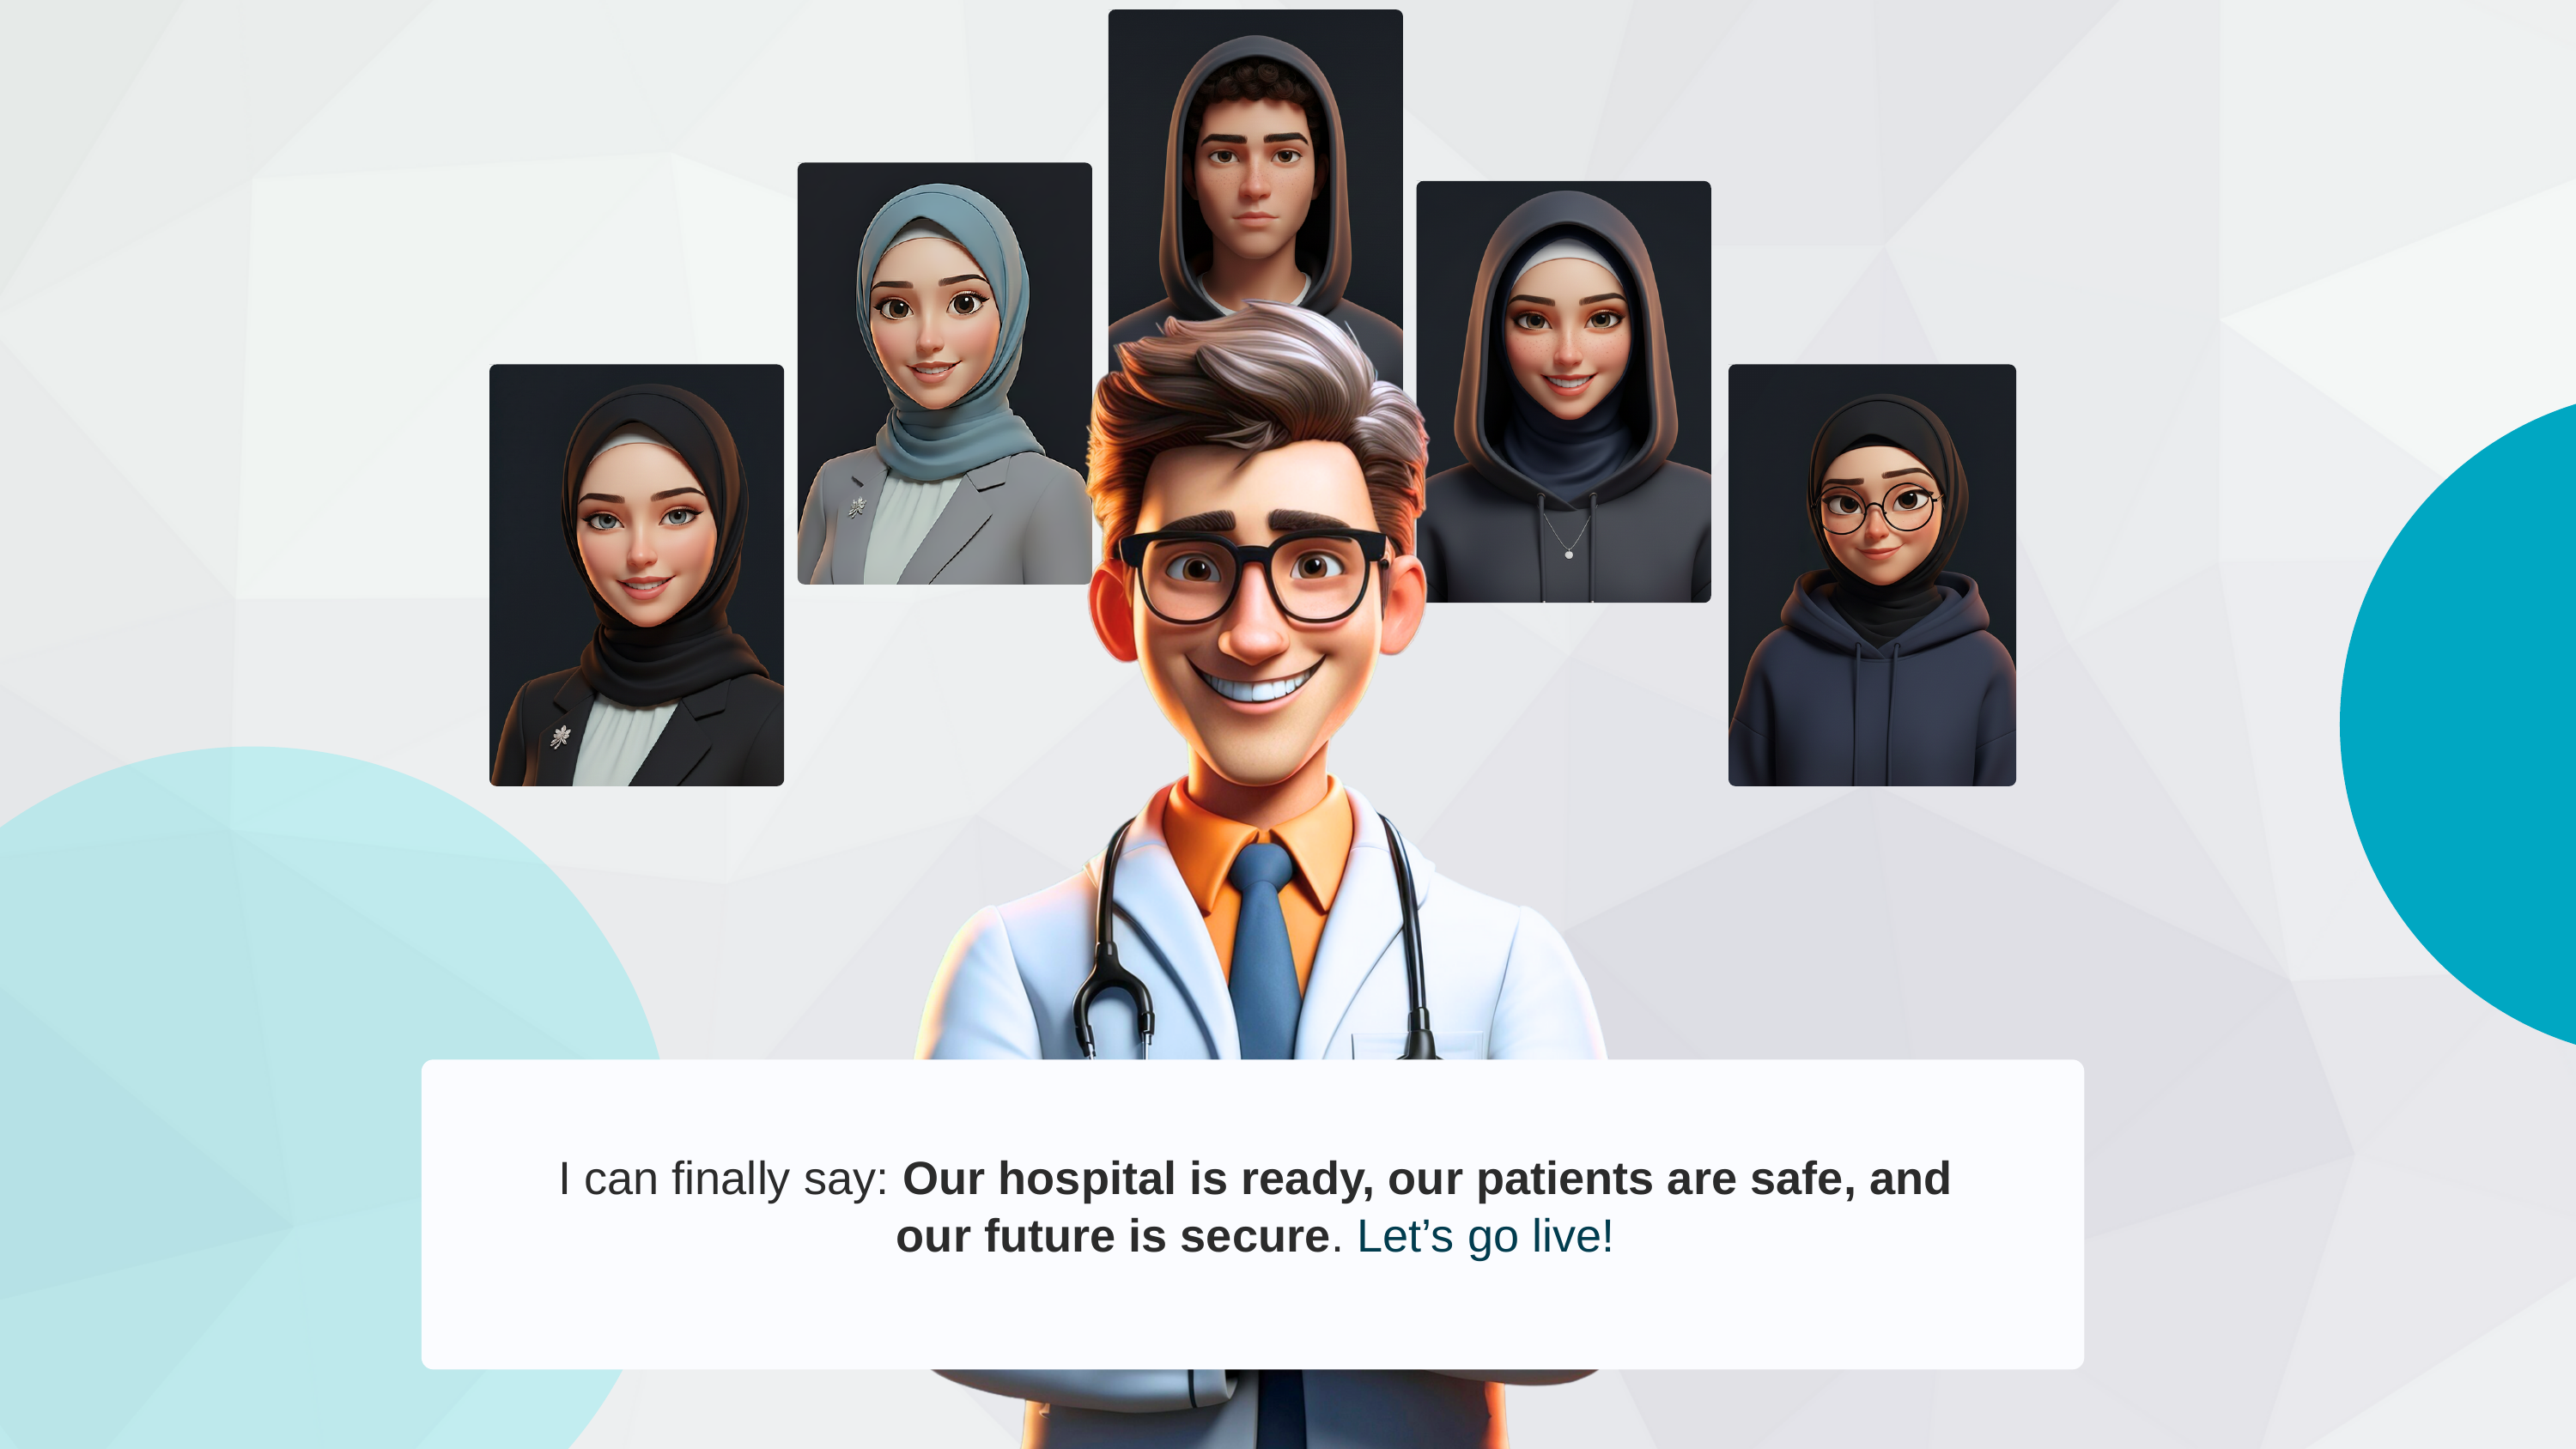

I can finally say: Our hospital is ready, our patients are safe, and our future is secure. Let’s go live!